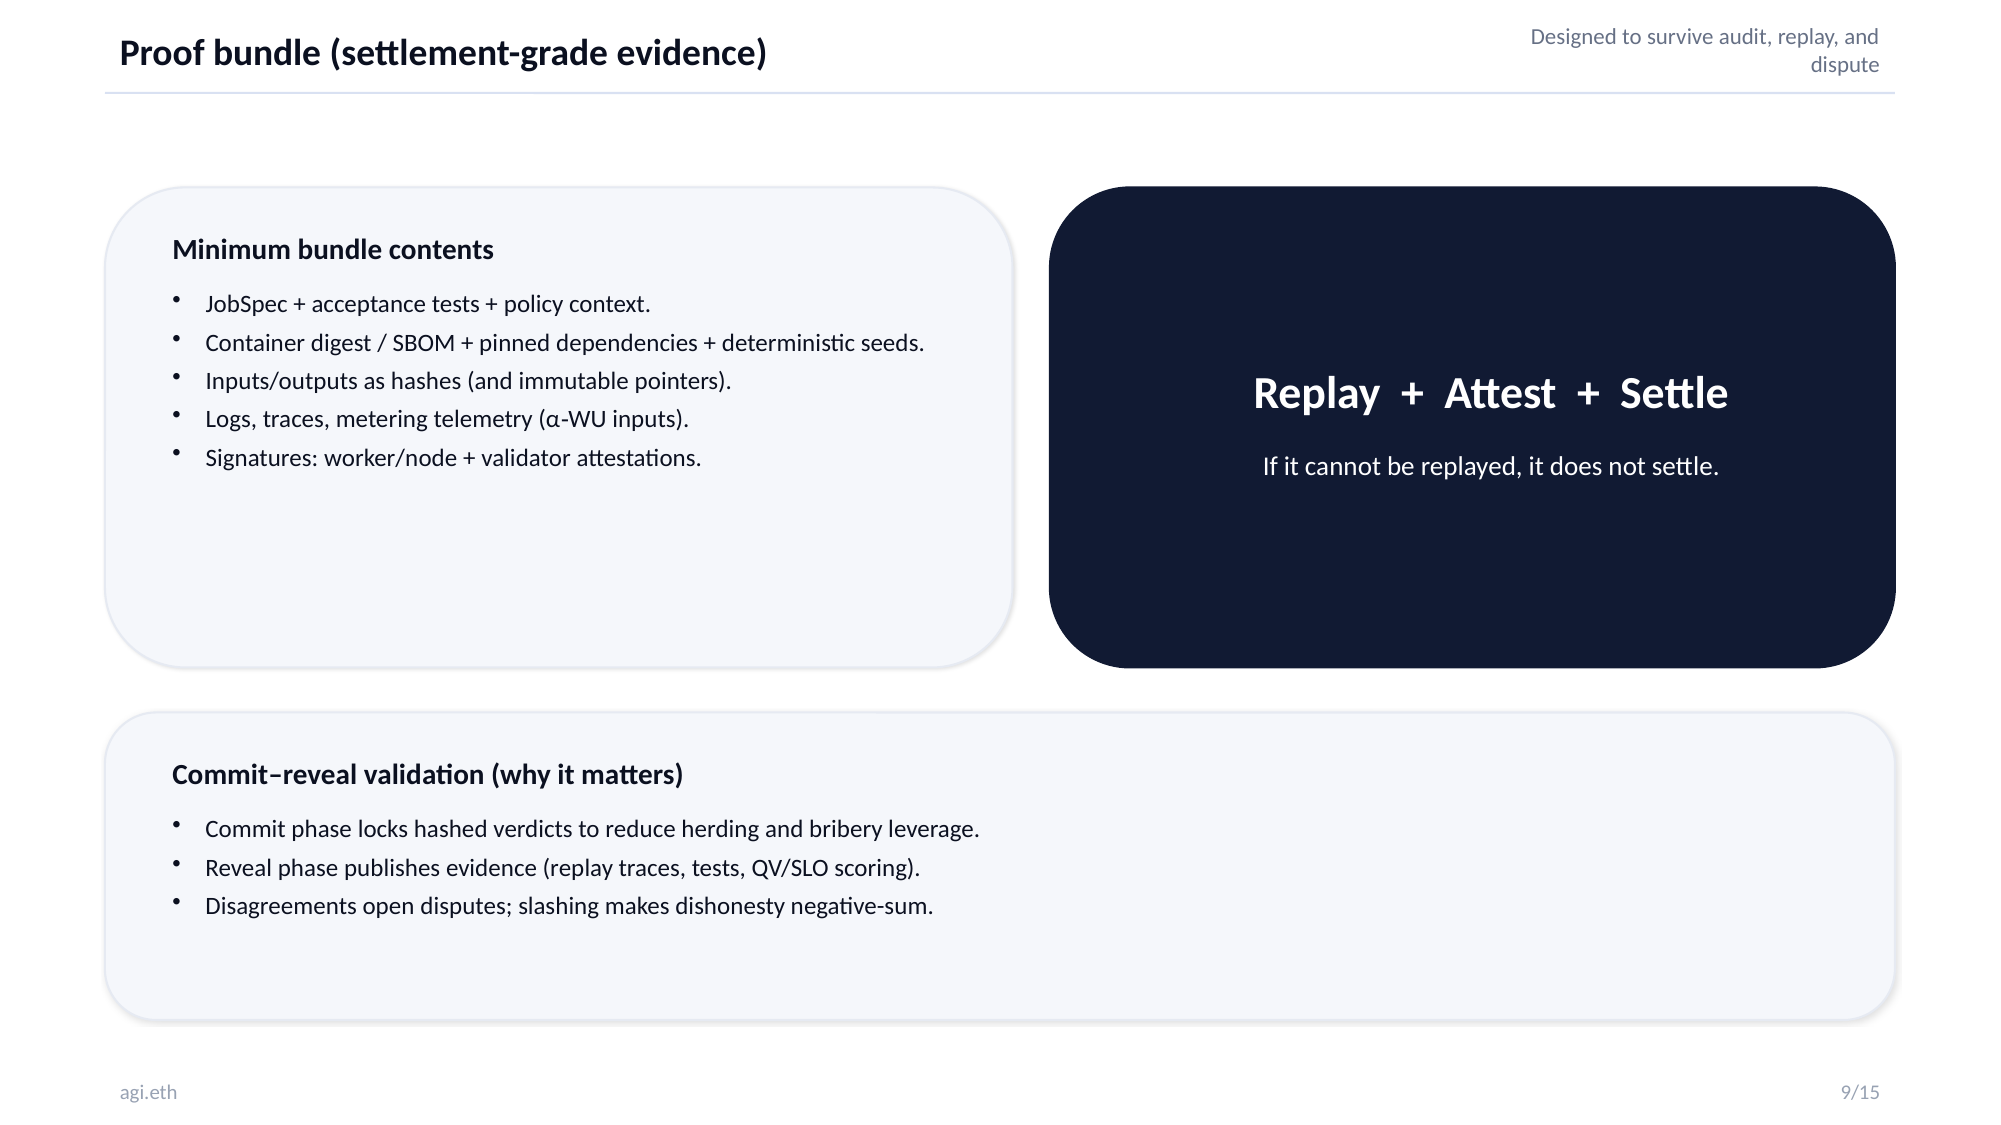

Proof bundle (settlement-grade evidence)
Designed to survive audit, replay, and dispute

Minimum bundle contents
JobSpec + acceptance tests + policy context.
Container digest / SBOM + pinned dependencies + deterministic seeds.
Inputs/outputs as hashes (and immutable pointers).
Logs, traces, metering telemetry (α‑WU inputs).
Signatures: worker/node + validator attestations.
Replay  +  Attest  +  Settle
If it cannot be replayed, it does not settle.

Commit–reveal validation (why it matters)
Commit phase locks hashed verdicts to reduce herding and bribery leverage.
Reveal phase publishes evidence (replay traces, tests, QV/SLO scoring).
Disagreements open disputes; slashing makes dishonesty negative-sum.
agi.eth
9/15